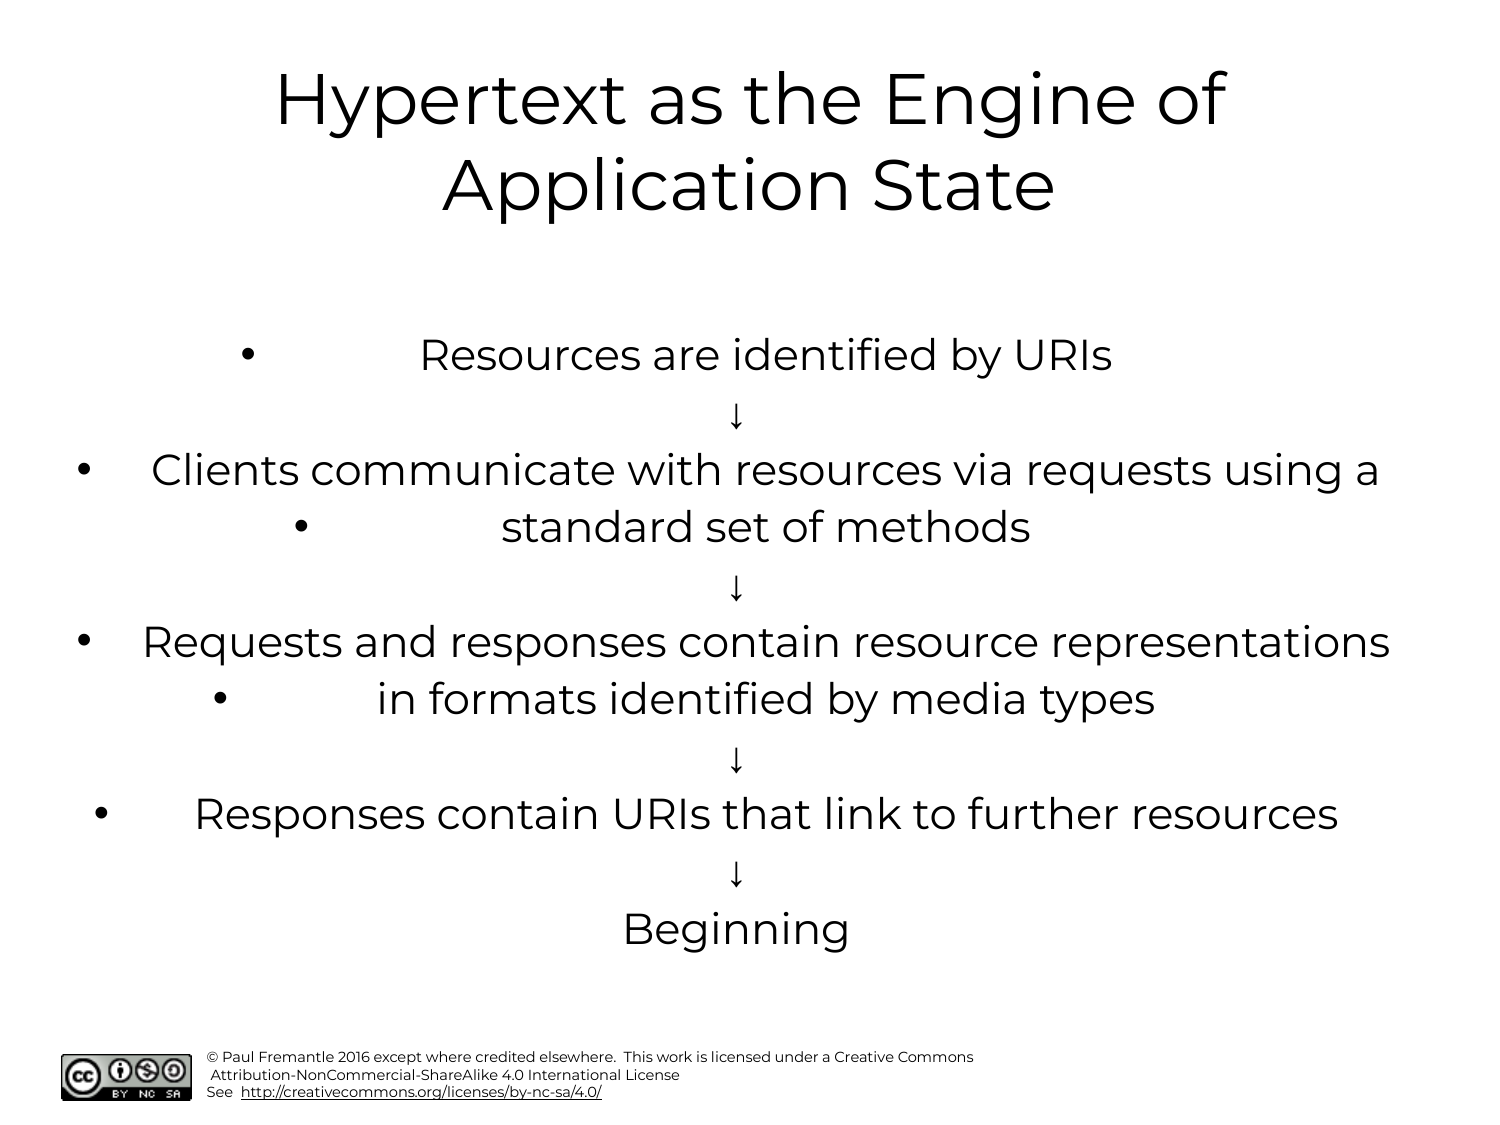

# Hypertext as the Engine of Application State

Resources are identified by URIs
↓
Clients communicate with resources via requests using a
standard set of methods
↓
Requests and responses contain resource representations
in formats identified by media types
↓
Responses contain URIs that link to further resources
↓
Beginning